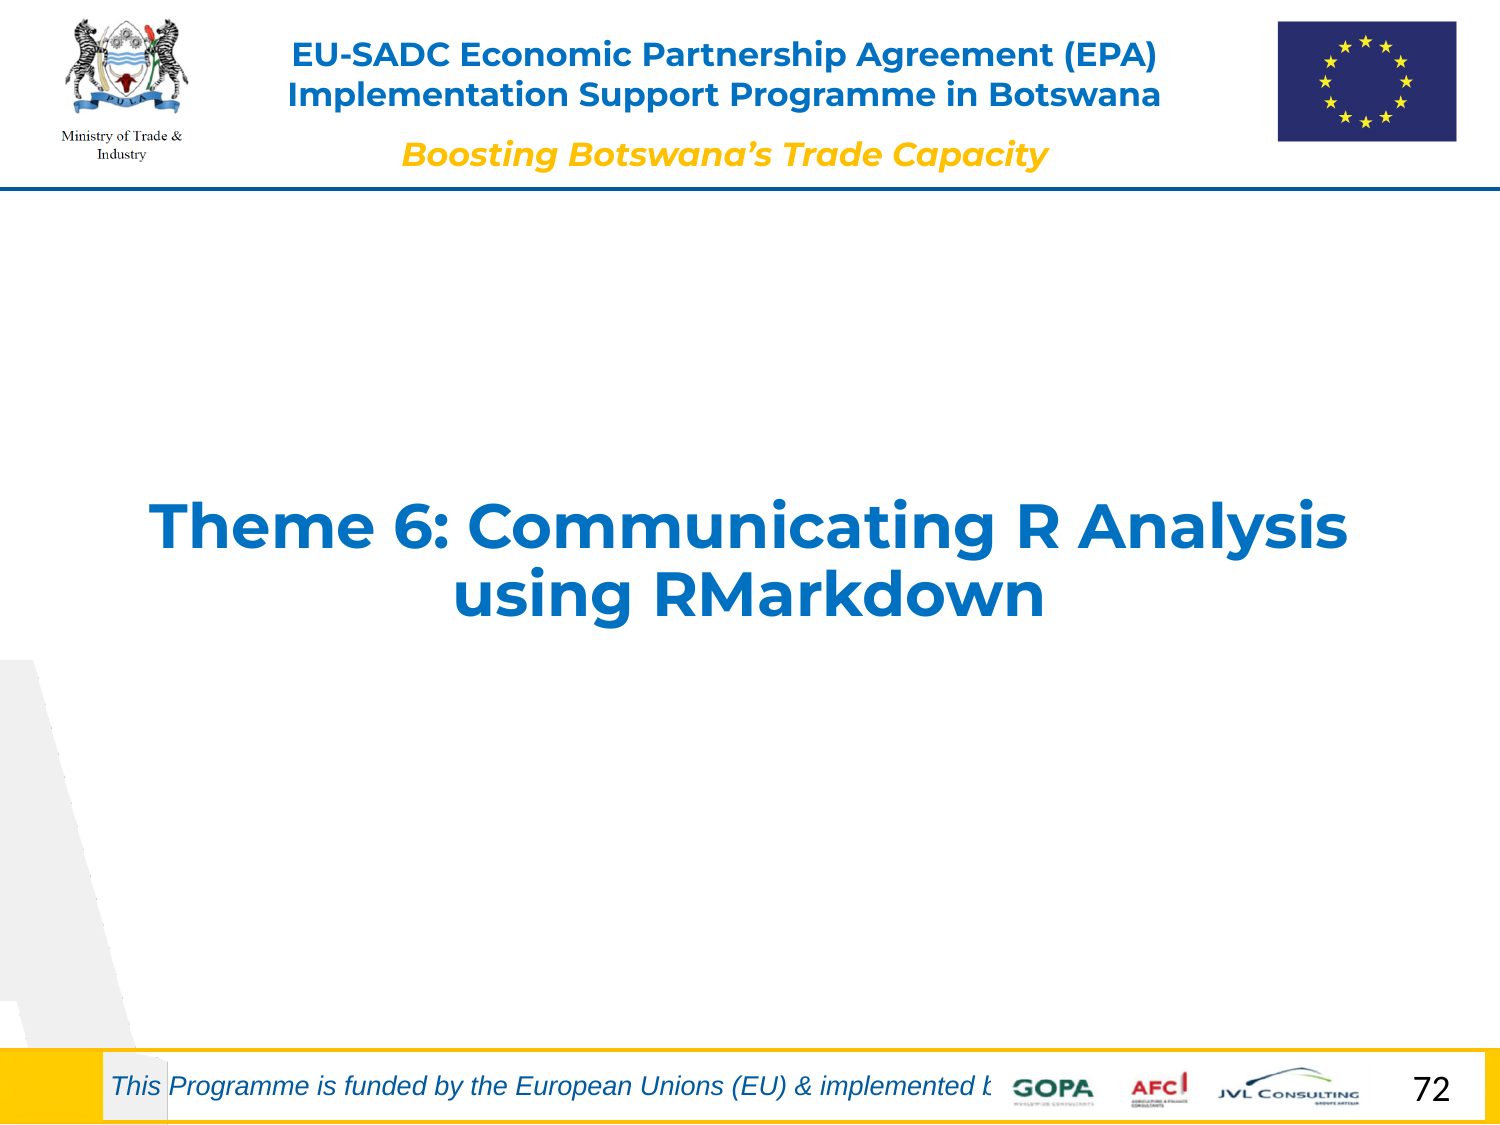

# Theme 6: Communicating R Analysis using RMarkdown
72